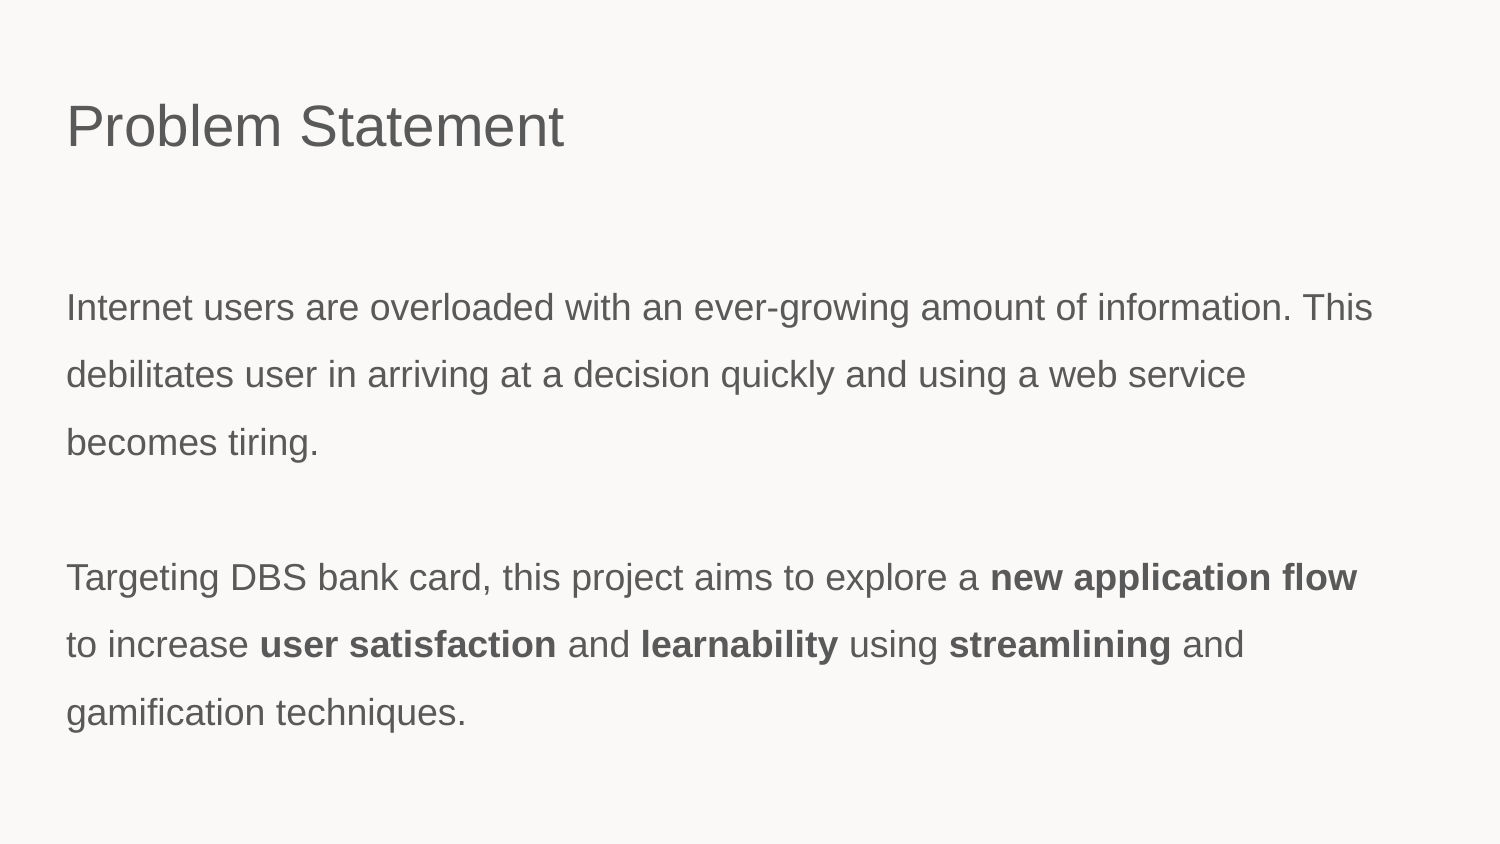

Problem Statement
Internet users are overloaded with an ever-growing amount of information. This debilitates user in arriving at a decision quickly and using a web service becomes tiring.

Targeting DBS bank card, this project aims to explore a new application flow to increase user satisfaction and learnability using streamlining and gamification techniques.